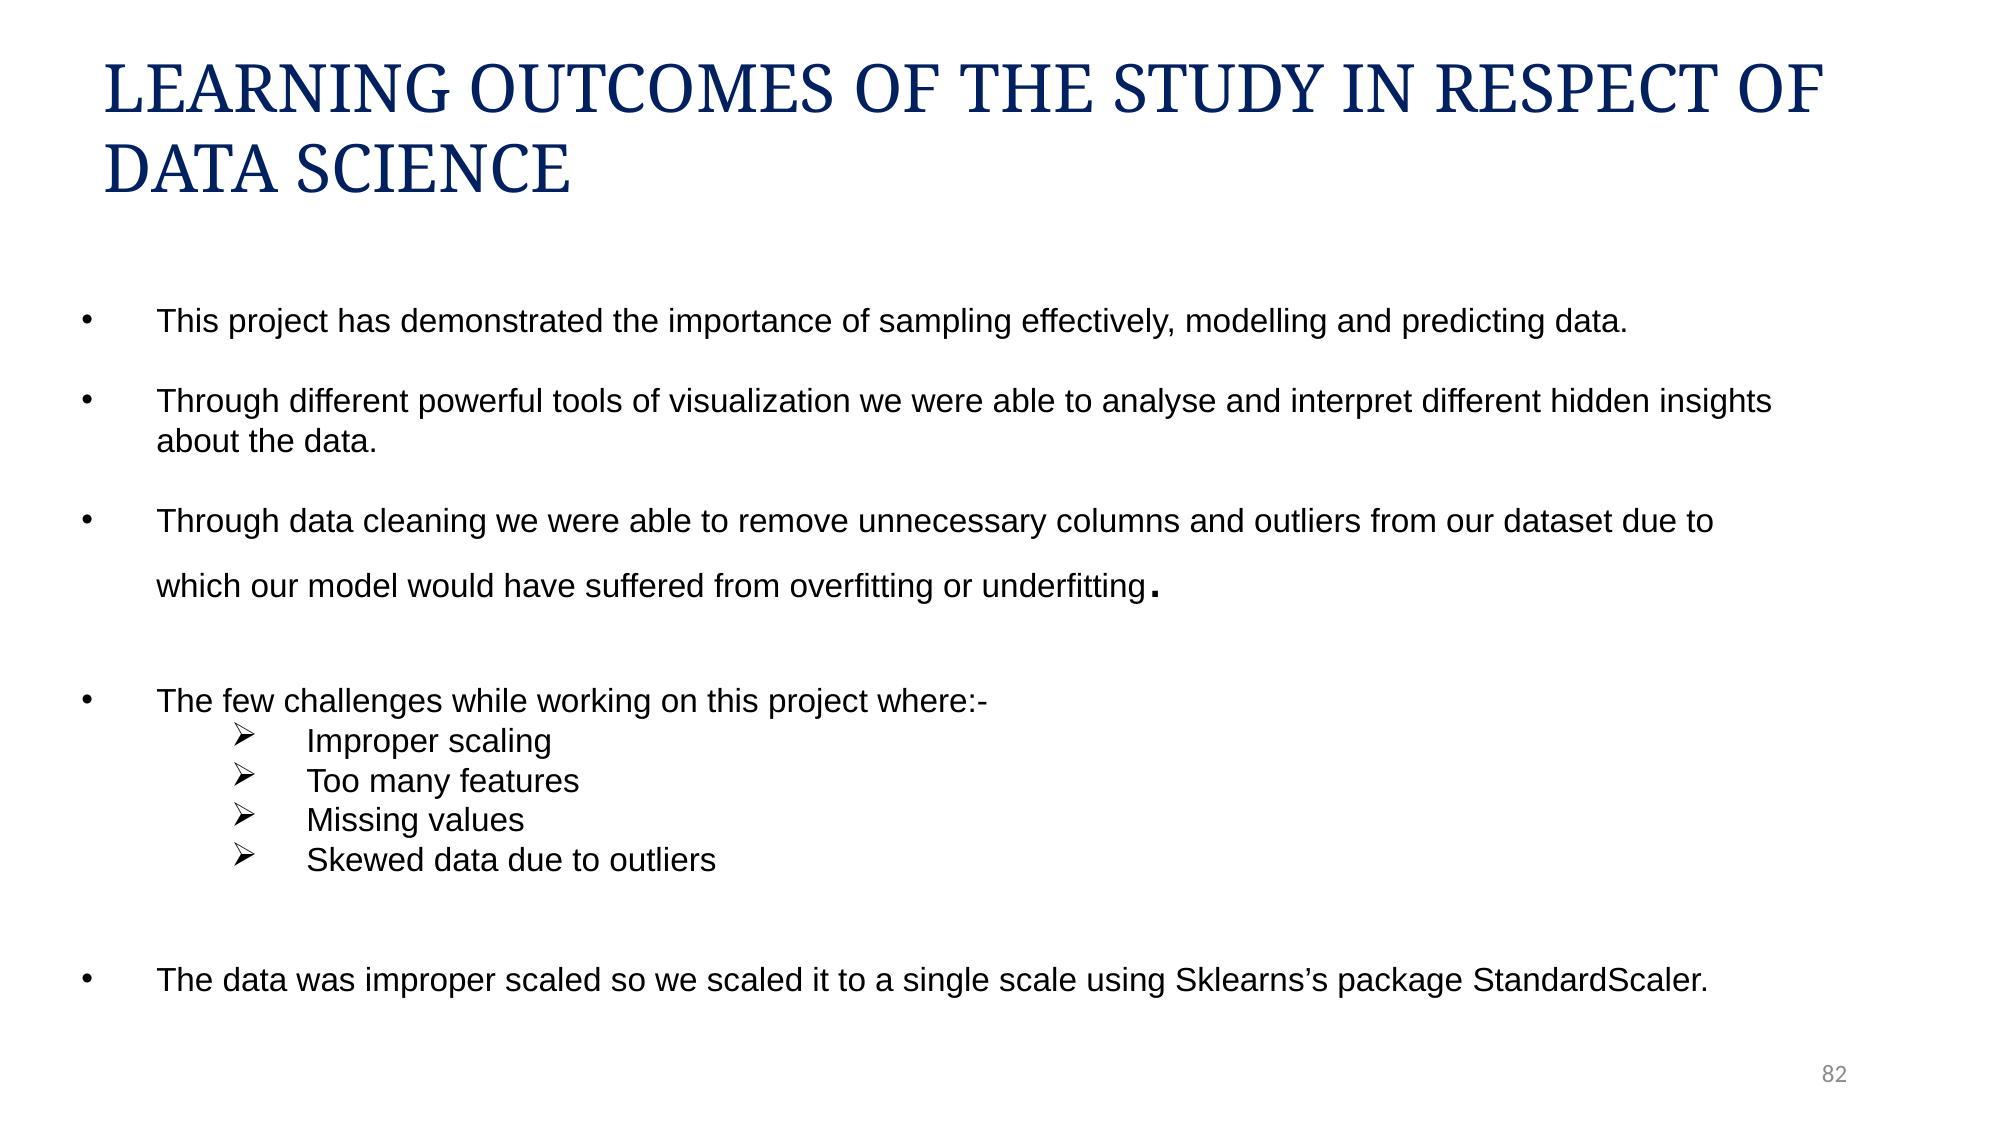

LEARNING OUTCOMES OF THE STUDY IN RESPECT OF DATA SCIENCE
This project has demonstrated the importance of sampling effectively, modelling and predicting data.

Through different powerful tools of visualization we were able to analyse and interpret different hidden insights about the data.

Through data cleaning we were able to remove unnecessary columns and outliers from our dataset due to which our model would have suffered from overfitting or underfitting.

The few challenges while working on this project where:-
Improper scaling
Too many features
Missing values
Skewed data due to outliers

The data was improper scaled so we scaled it to a single scale using Sklearns’s package StandardScaler.

82